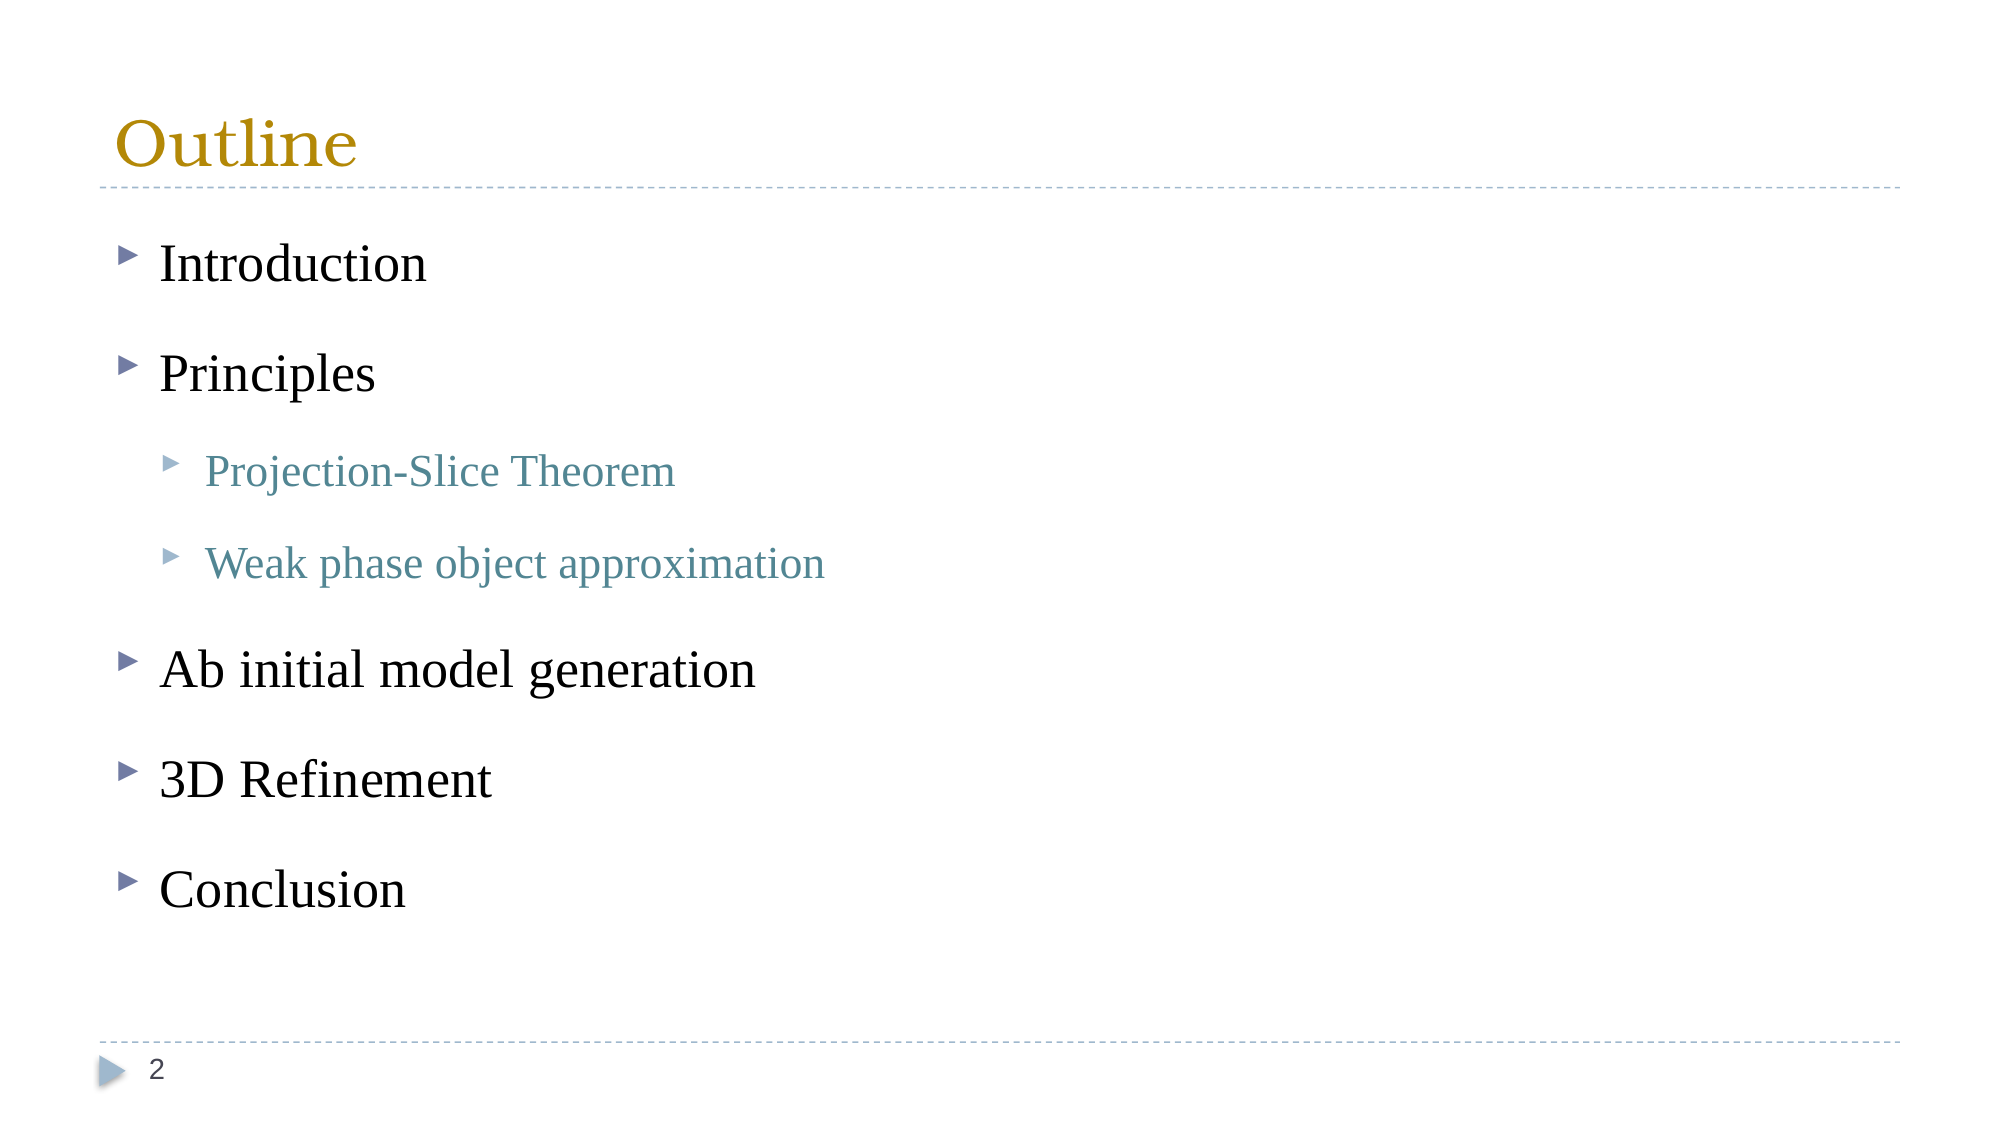

# Outline
Introduction
Principles
Projection-Slice Theorem
Weak phase object approximation
Ab initial model generation
3D Refinement
Conclusion
2